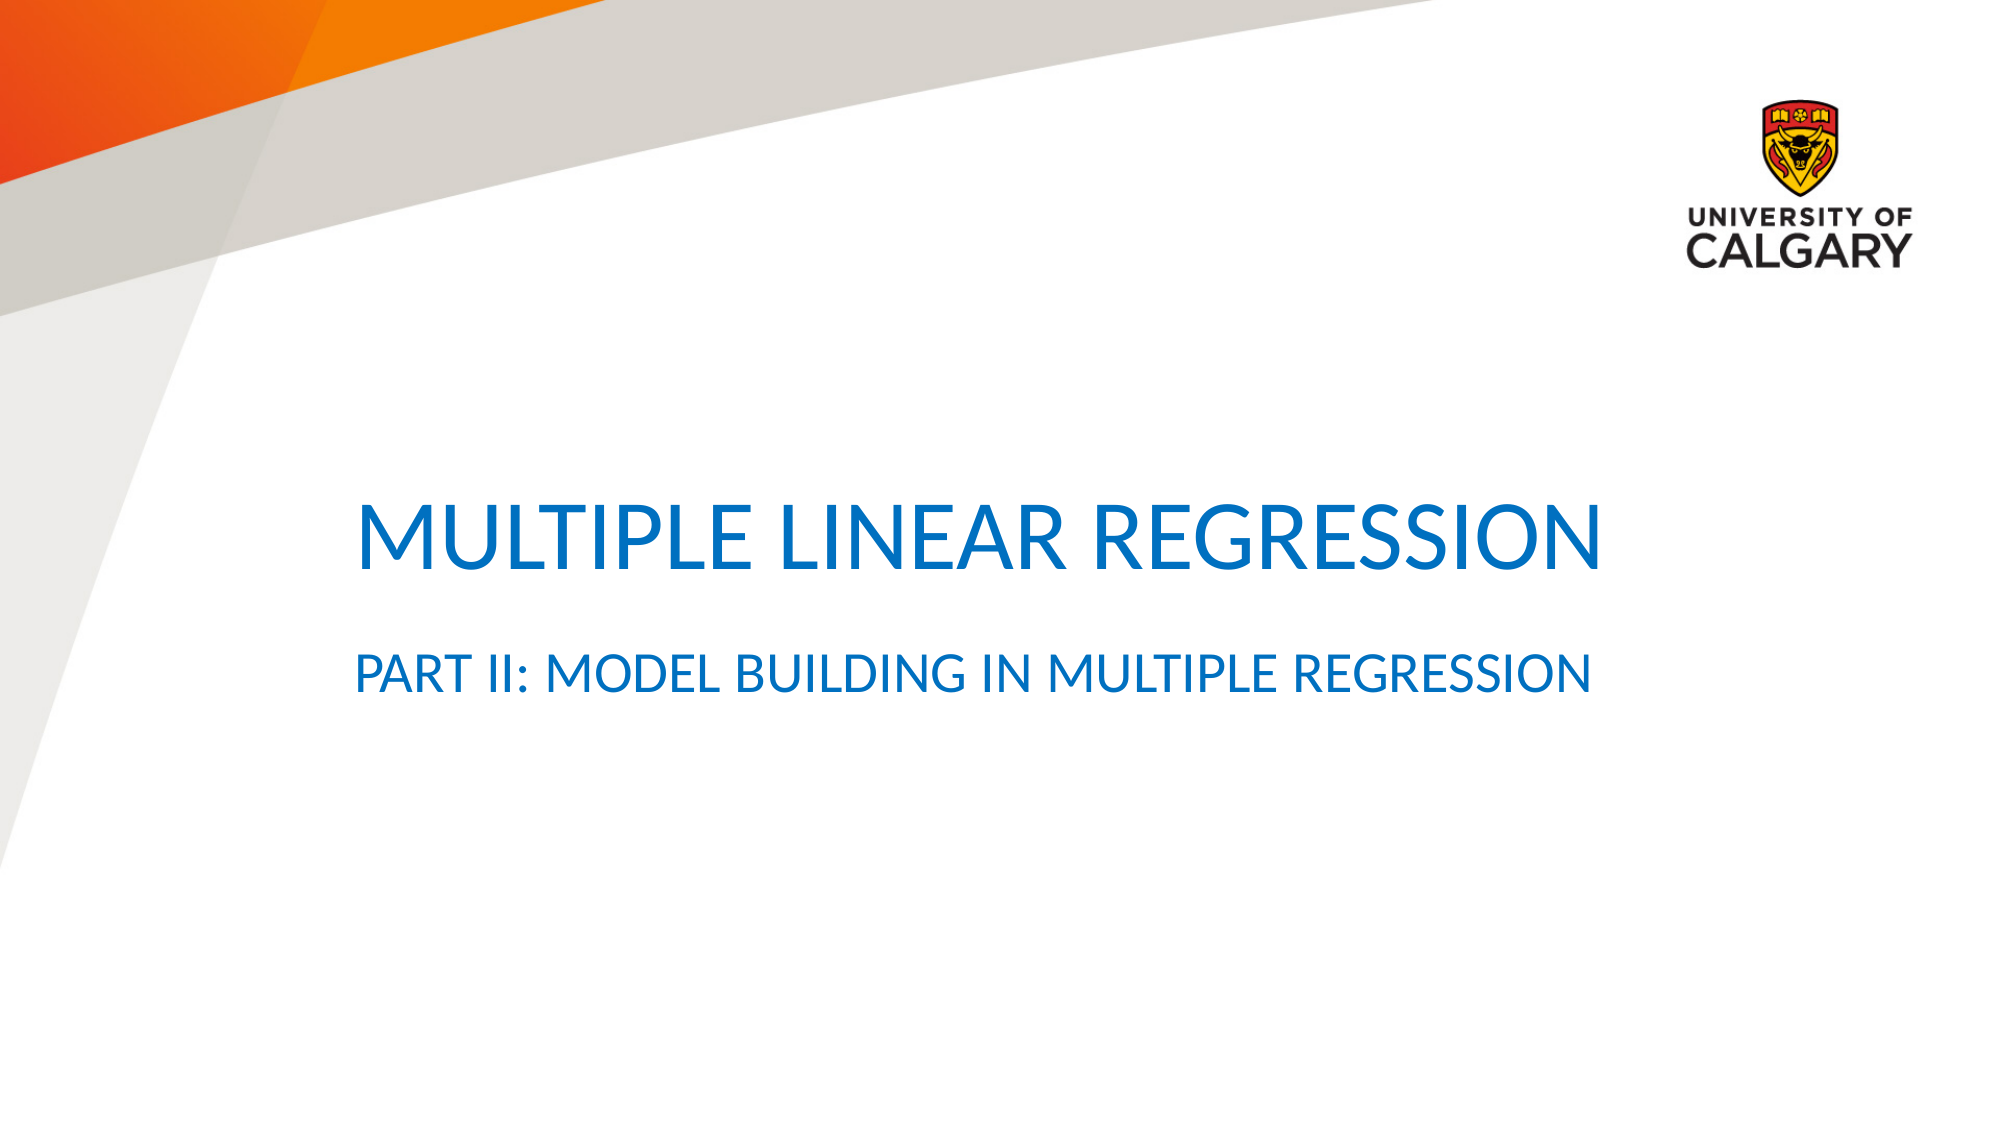

MULTIPLE LINEAR REGRESSION

 PART II: MODEL BUILDING IN MULTIPLE REGRESSION